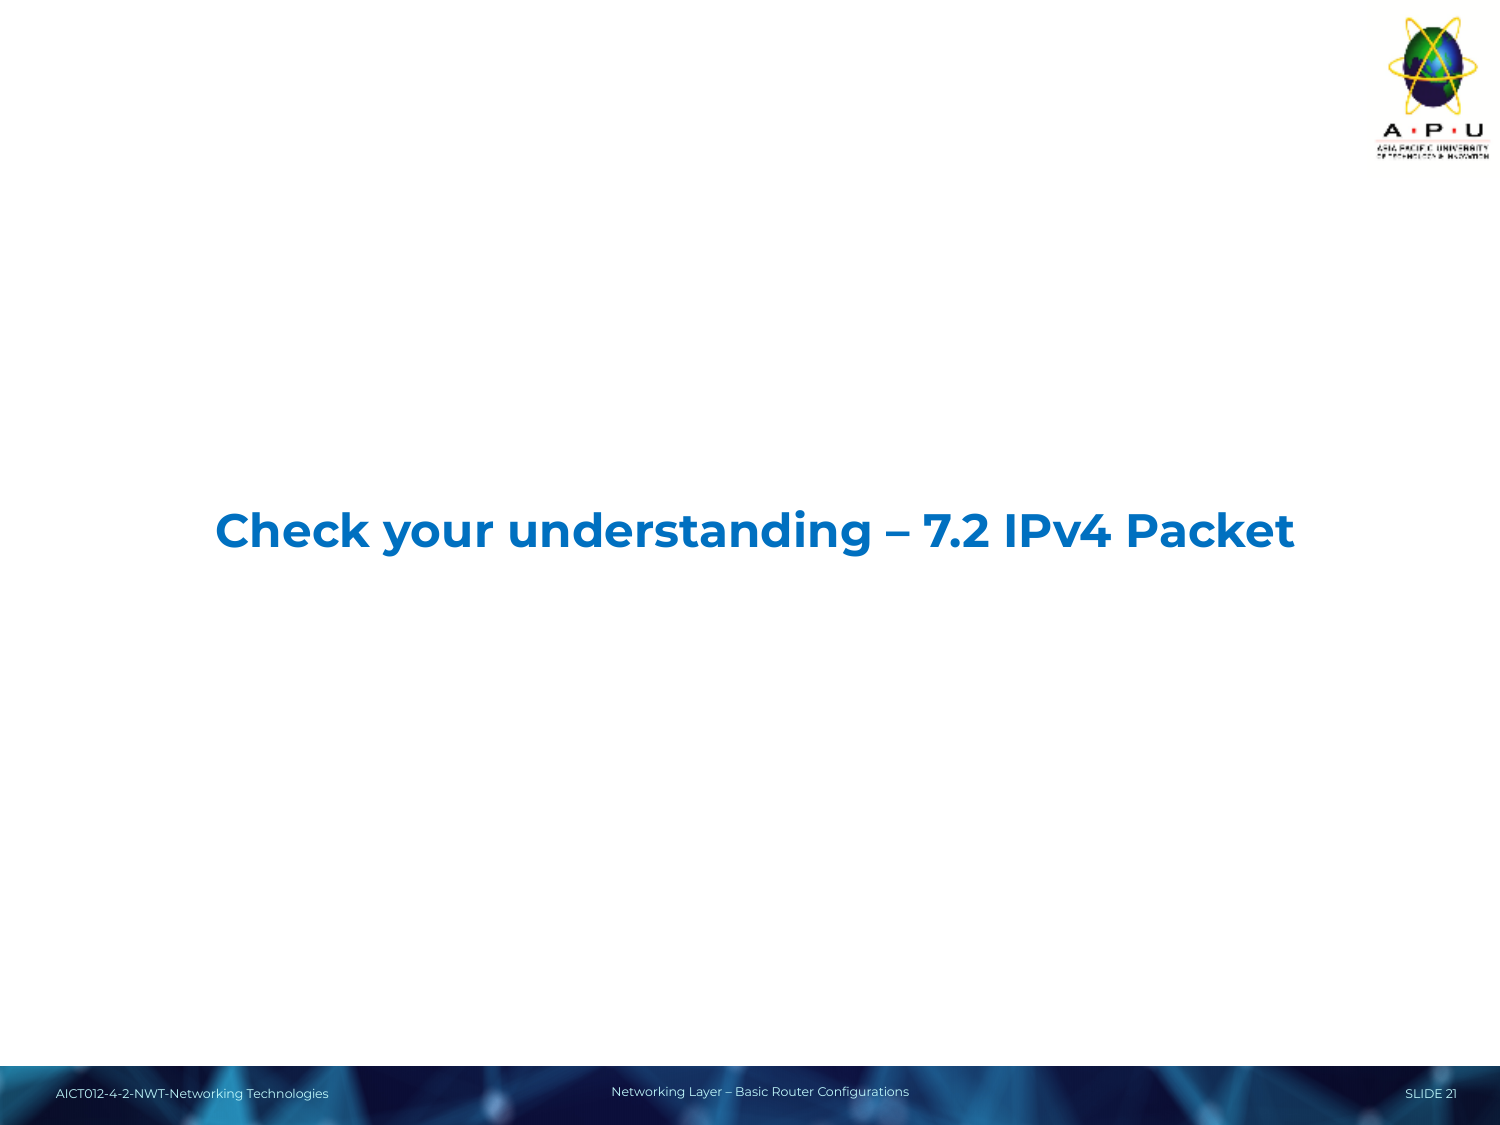

# Check your understanding – 7.2 IPv4 Packet